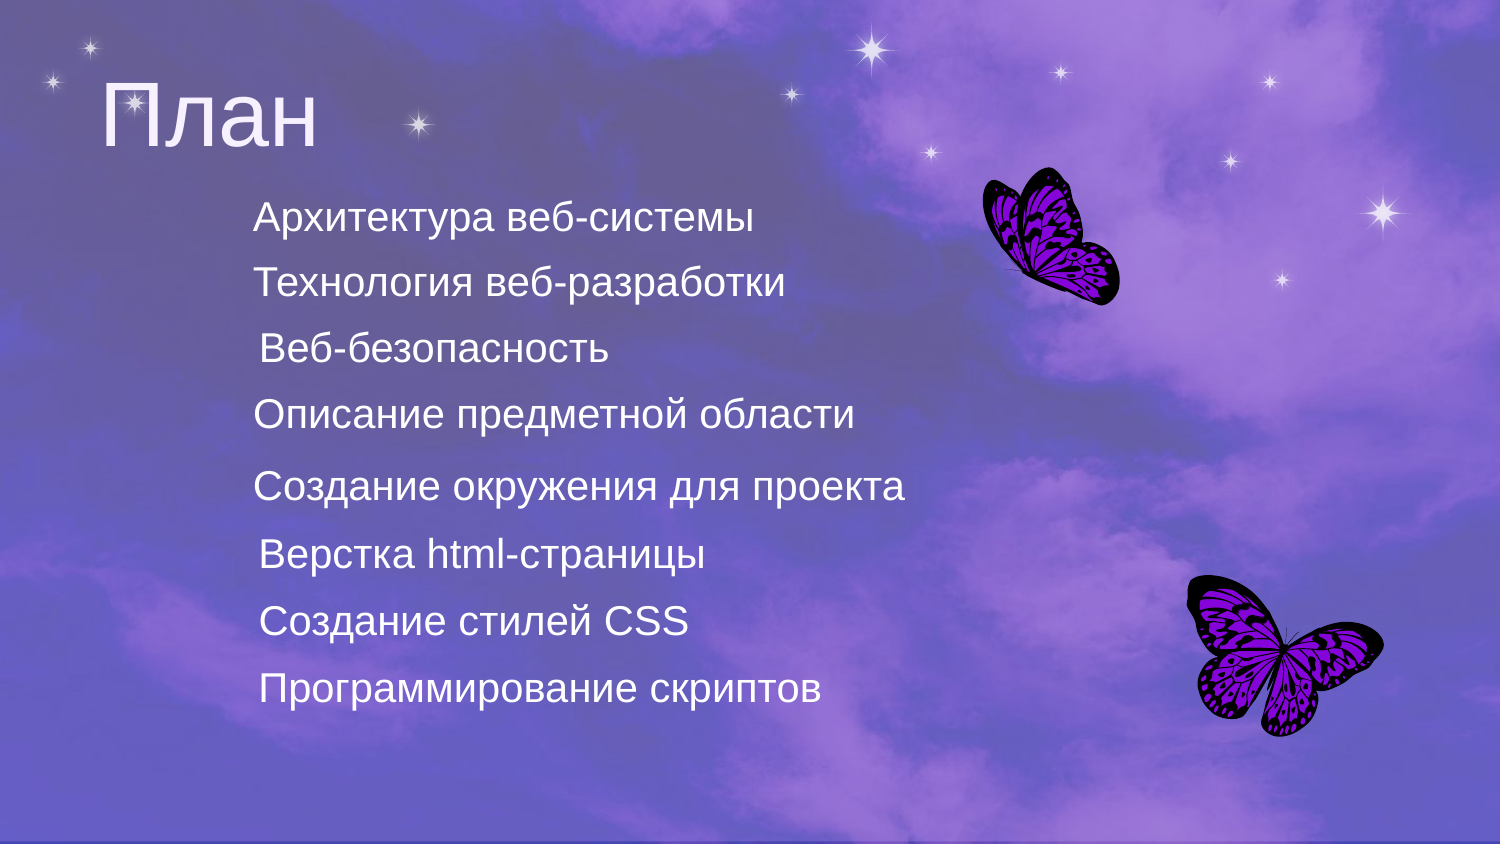

# План

Архитектура веб-системы

Технология веб-разработки

Веб-безопасность

Описание предметной области

Создание окружения для проекта

Верстка html-страницы

Создание стилей CSS

Программирование скриптов